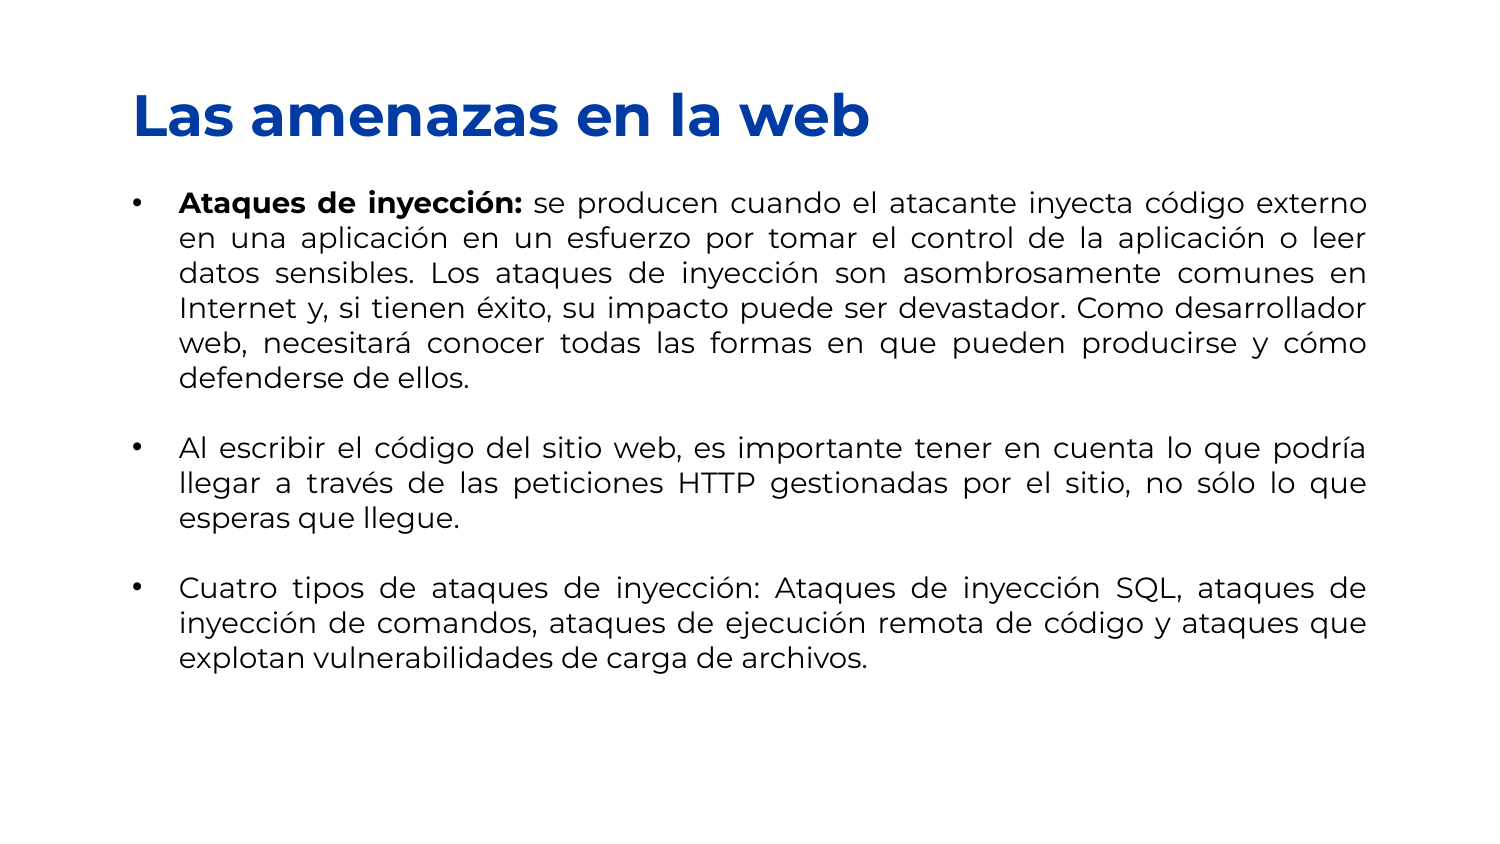

# Las amenazas en la web
Ataques de inyección: se producen cuando el atacante inyecta código externo en una aplicación en un esfuerzo por tomar el control de la aplicación o leer datos sensibles. Los ataques de inyección son asombrosamente comunes en Internet y, si tienen éxito, su impacto puede ser devastador. Como desarrollador web, necesitará conocer todas las formas en que pueden producirse y cómo defenderse de ellos.

Al escribir el código del sitio web, es importante tener en cuenta lo que podría llegar a través de las peticiones HTTP gestionadas por el sitio, no sólo lo que esperas que llegue.

Cuatro tipos de ataques de inyección: Ataques de inyección SQL, ataques de inyección de comandos, ataques de ejecución remota de código y ataques que explotan vulnerabilidades de carga de archivos.